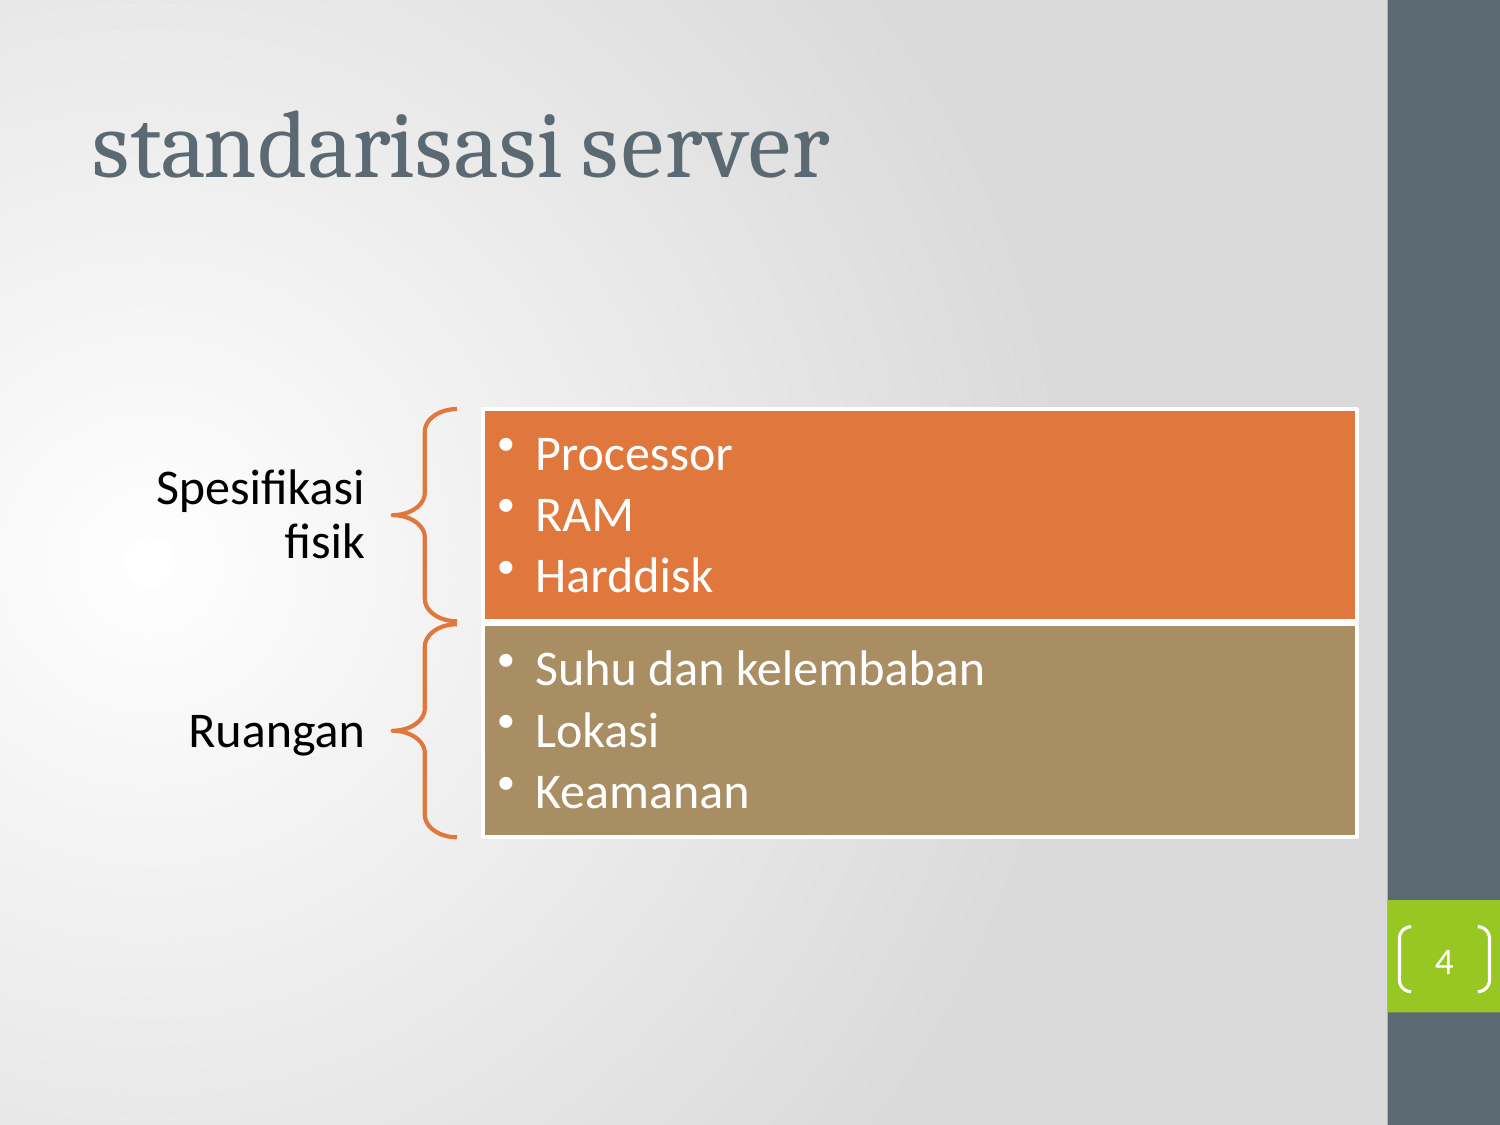

# standarisasi server
Spesifikasi fisik
Processor
RAM
Harddisk
Ruangan
Suhu dan kelembaban
Lokasi
Keamanan
4